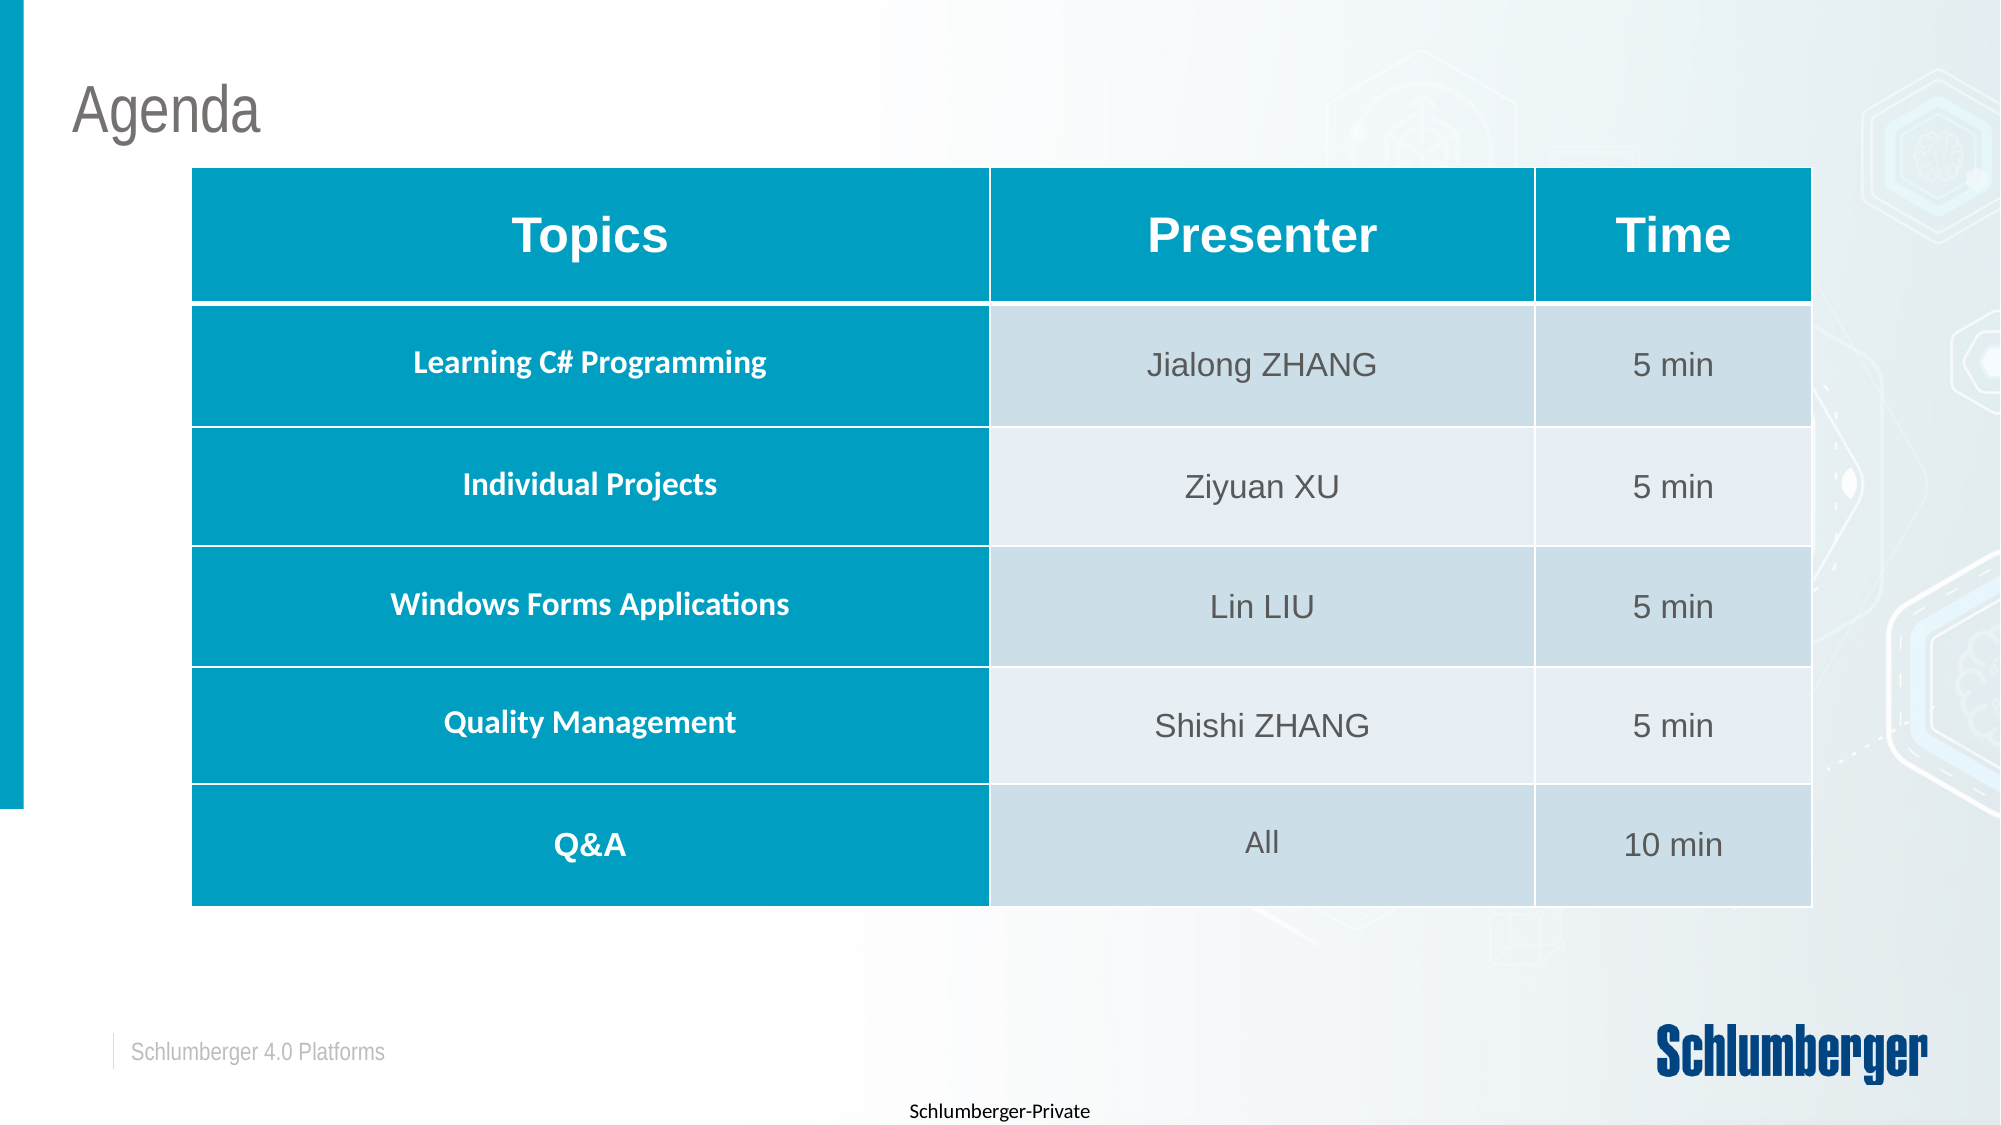

# Agenda
| Topics | Presenter | Time |
| --- | --- | --- |
| Learning C# Programming | Jialong ZHANG | 5 min |
| Individual Projects | Ziyuan XU | 5 min |
| Windows Forms Applications | Lin LIU | 5 min |
| Quality Management | Shishi ZHANG | 5 min |
| Q&A | All | 10 min |